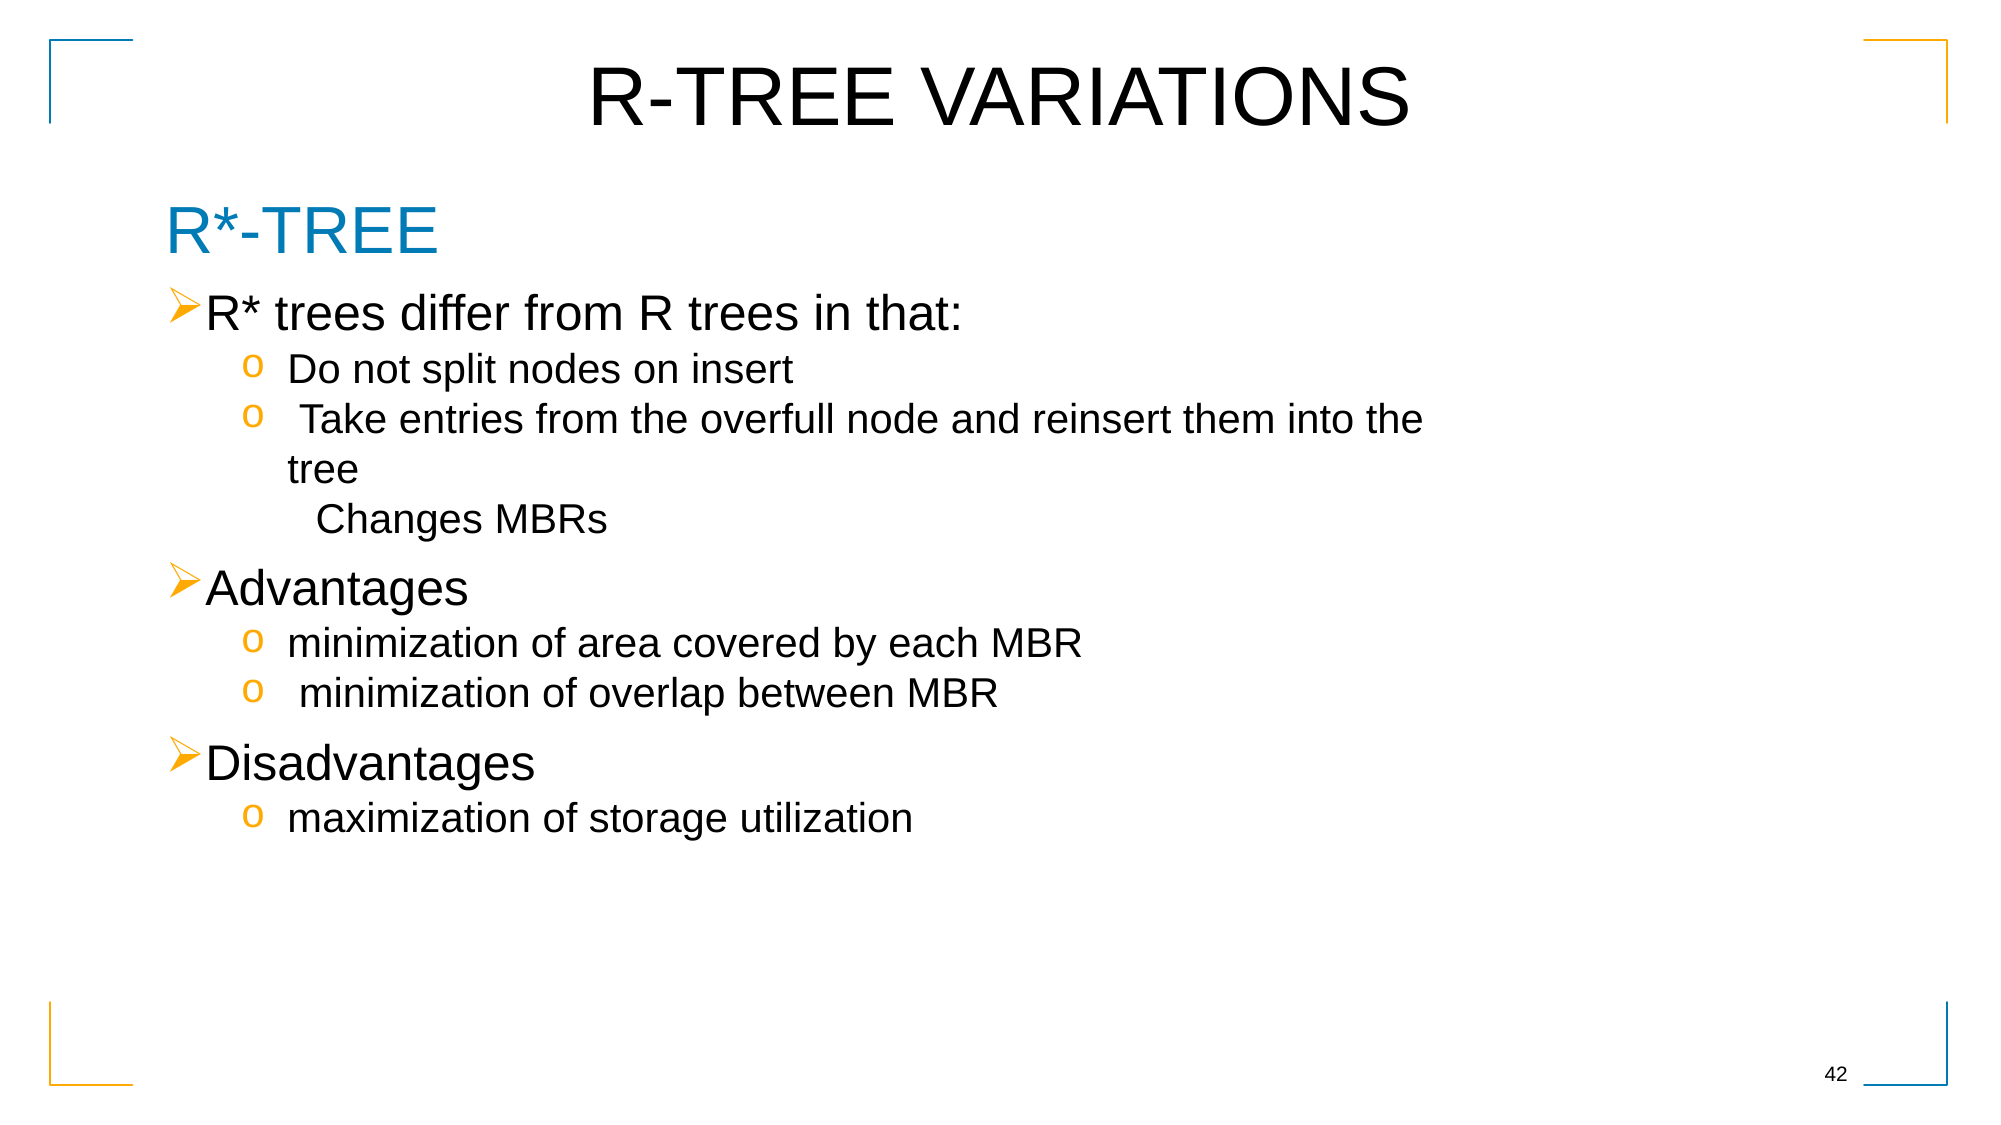

R-TREE VARIATIONS
R*-TREE
R* trees differ from R trees in that:
Do not split nodes on insert
 Take entries from the overfull node and reinsert them into the tree
Changes MBRs
Advantages
minimization of area covered by each MBR
 minimization of overlap between MBR
Disadvantages
maximization of storage utilization

42